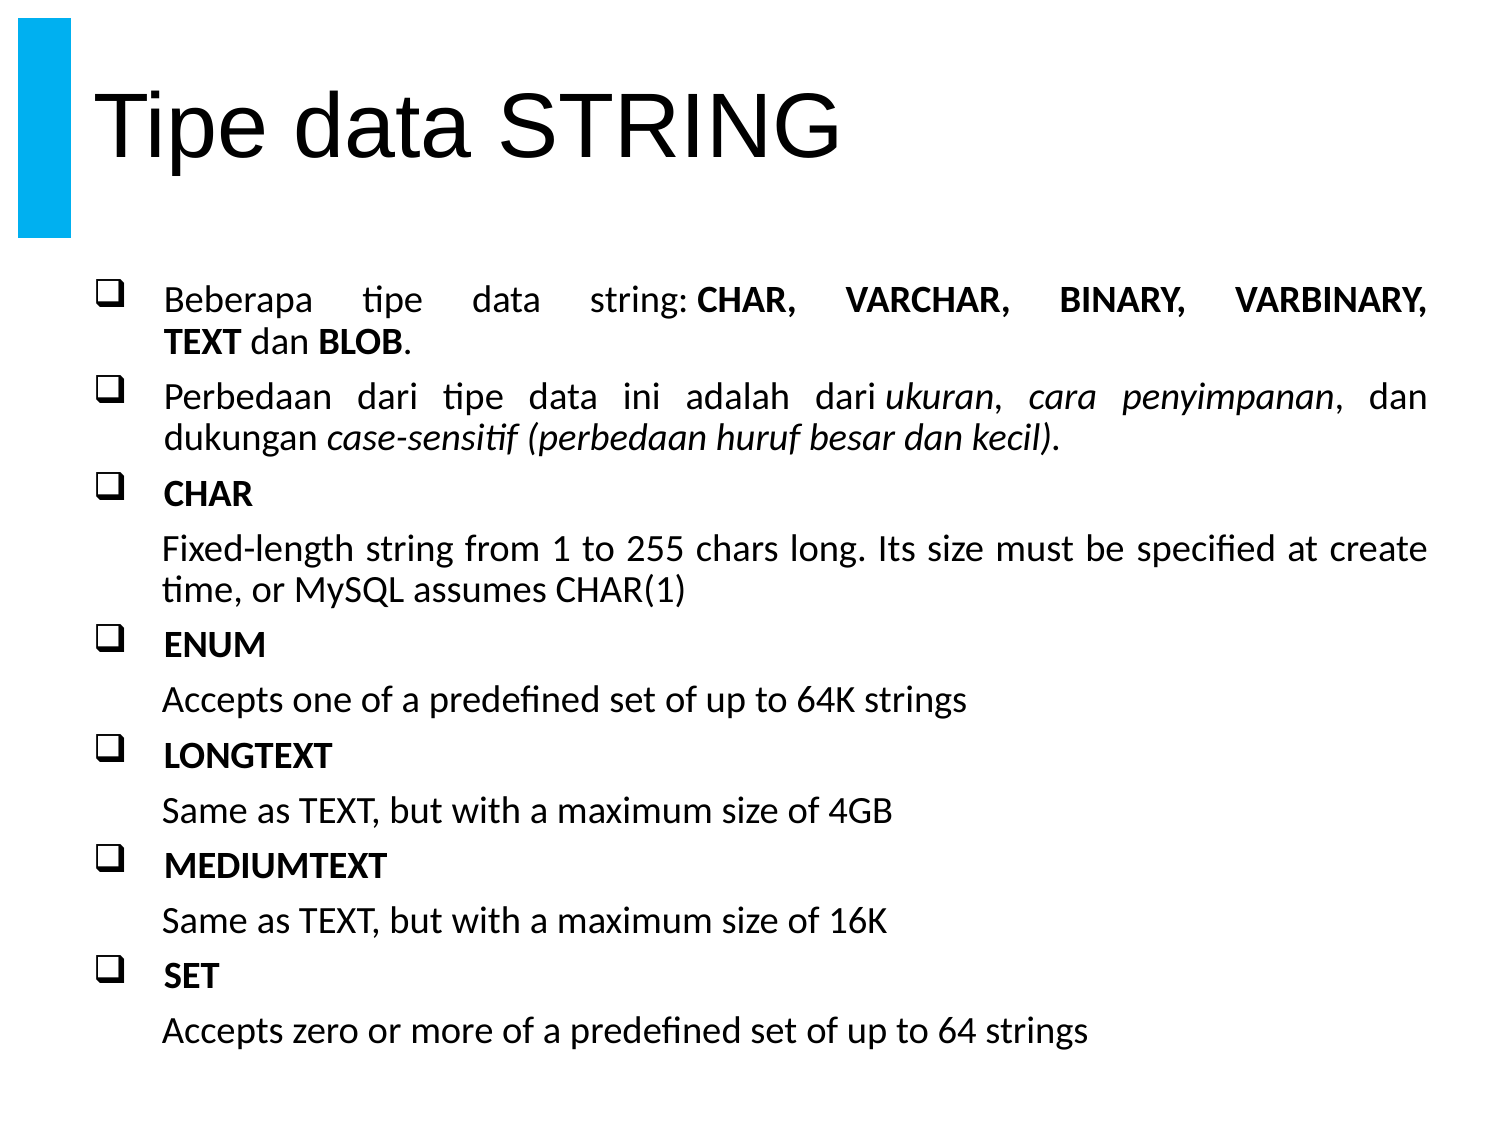

# Tipe data STRING
Beberapa tipe data string: CHAR, VARCHAR, BINARY, VARBINARY, TEXT dan BLOB.
Perbedaan dari tipe data ini adalah dari ukuran, cara penyimpanan, dan dukungan case-sensitif (perbedaan huruf besar dan kecil).
CHAR
Fixed-length string from 1 to 255 chars long. Its size must be specified at create time, or MySQL assumes CHAR(1)
ENUM
Accepts one of a predefined set of up to 64K strings
LONGTEXT
Same as TEXT, but with a maximum size of 4GB
MEDIUMTEXT
Same as TEXT, but with a maximum size of 16K
SET
Accepts zero or more of a predefined set of up to 64 strings